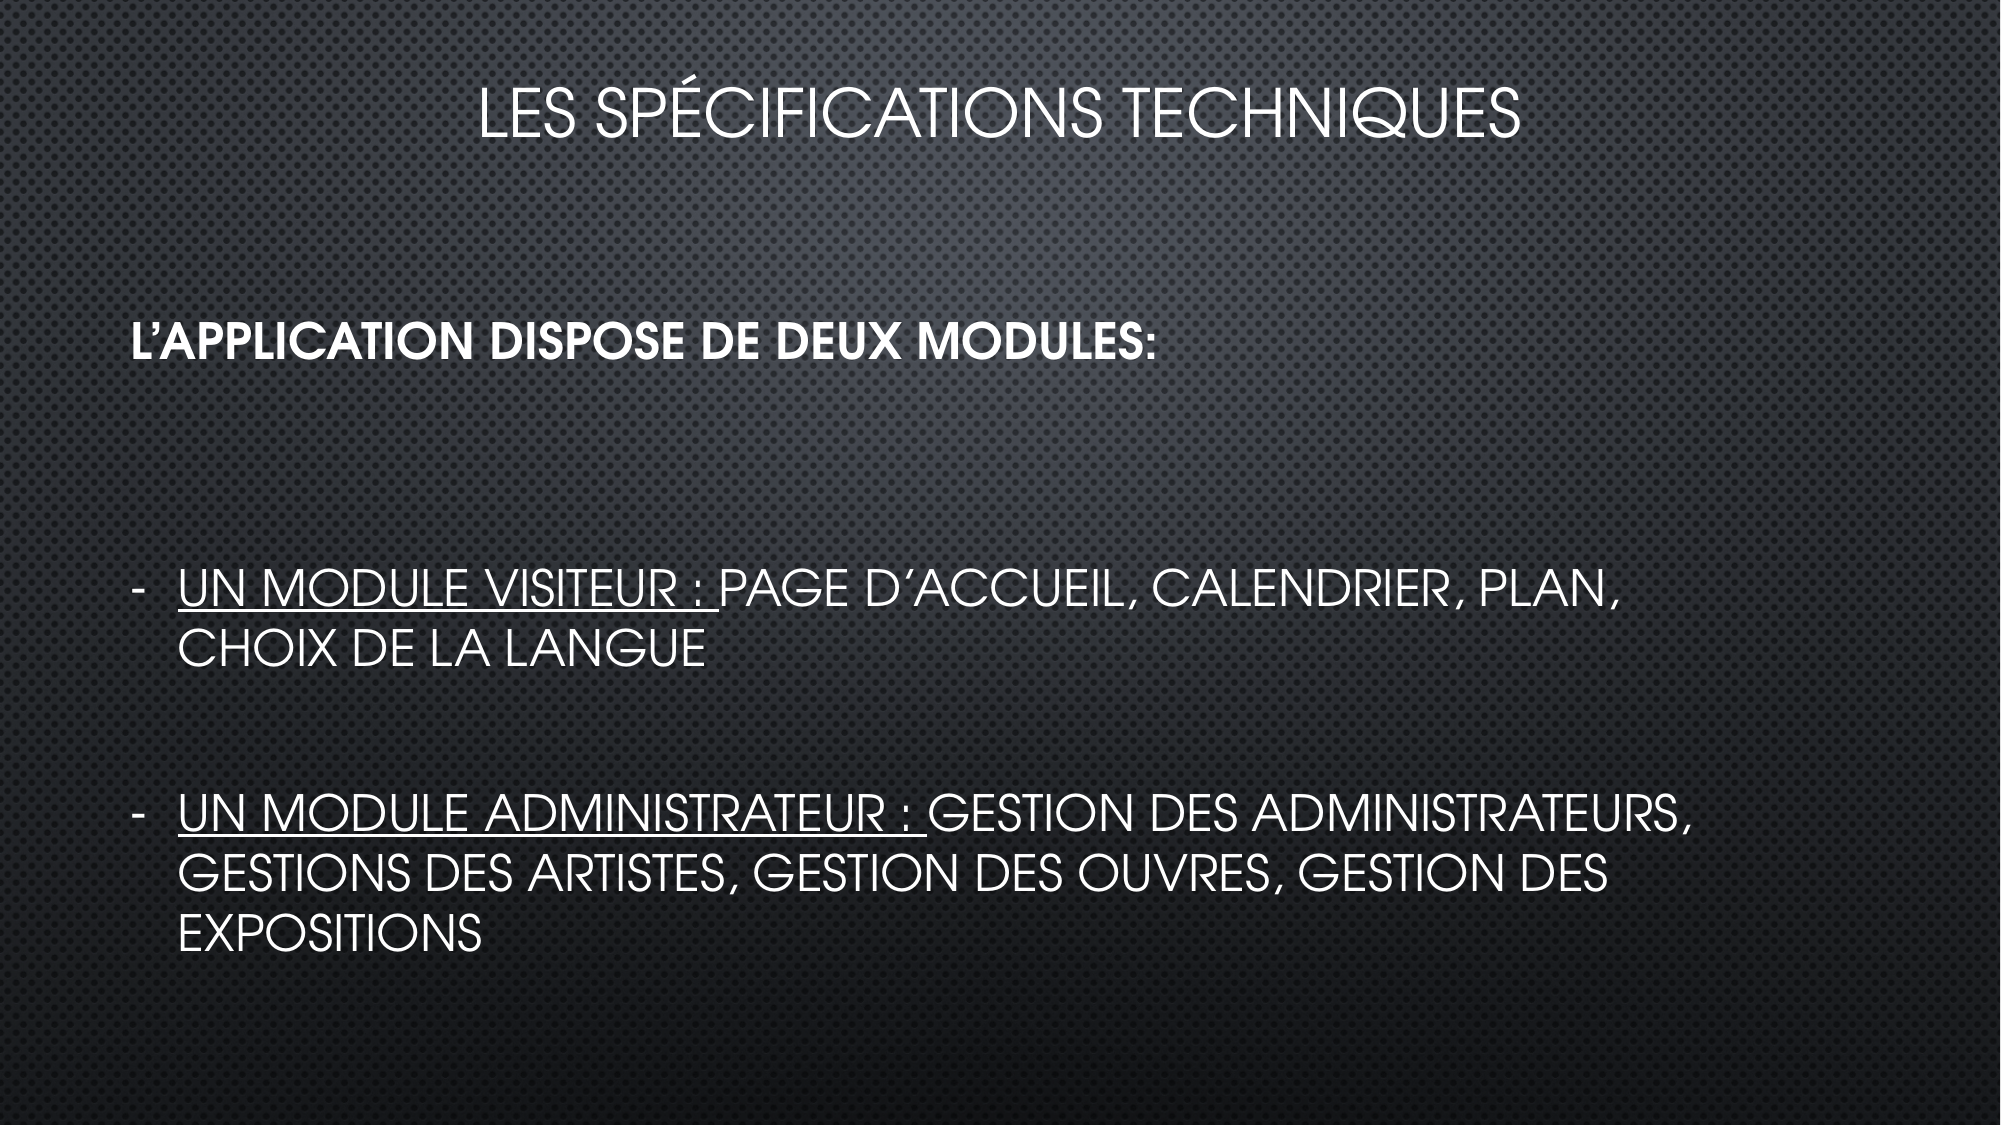

# Les spécifications techniques
L’APPLICATION DISPOSE DE DEUX MODULES:

Un module visiteur : page d’accueil, calendrier, plan, choix de la langue

Un module administrateur : gestion des administrateurs, gestions des artistes, gestion des ouvres, gestion des expositions